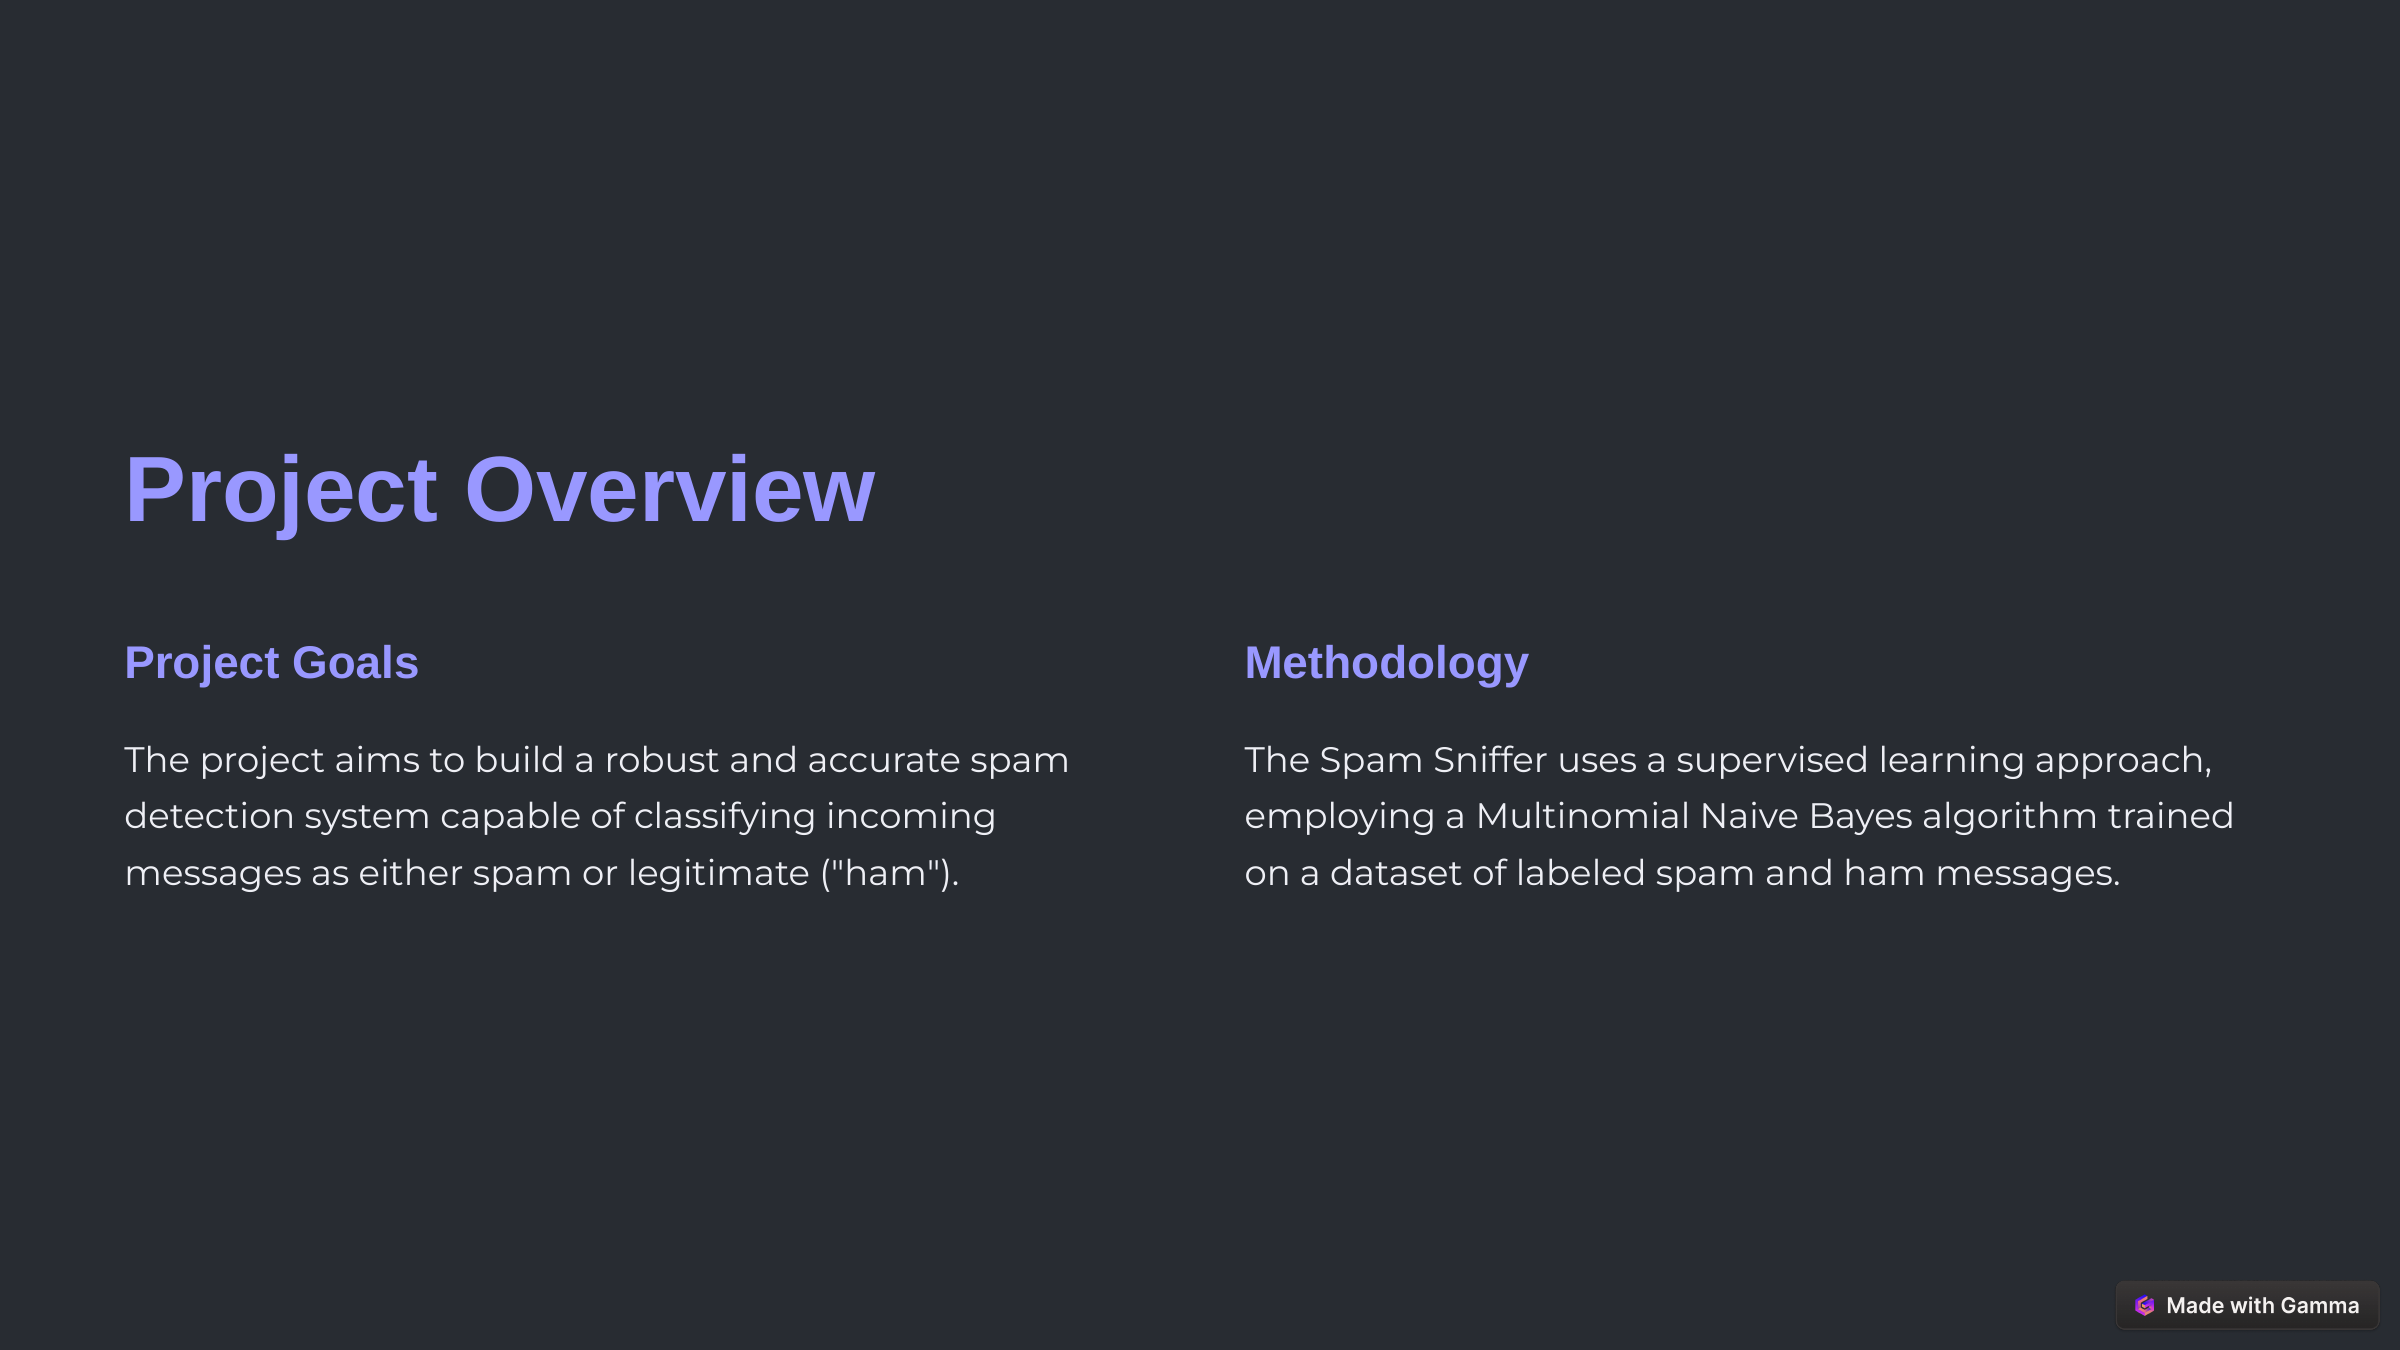

Project Overview
Project Goals
Methodology
The project aims to build a robust and accurate spam detection system capable of classifying incoming messages as either spam or legitimate ("ham").
The Spam Sniffer uses a supervised learning approach, employing a Multinomial Naive Bayes algorithm trained on a dataset of labeled spam and ham messages.